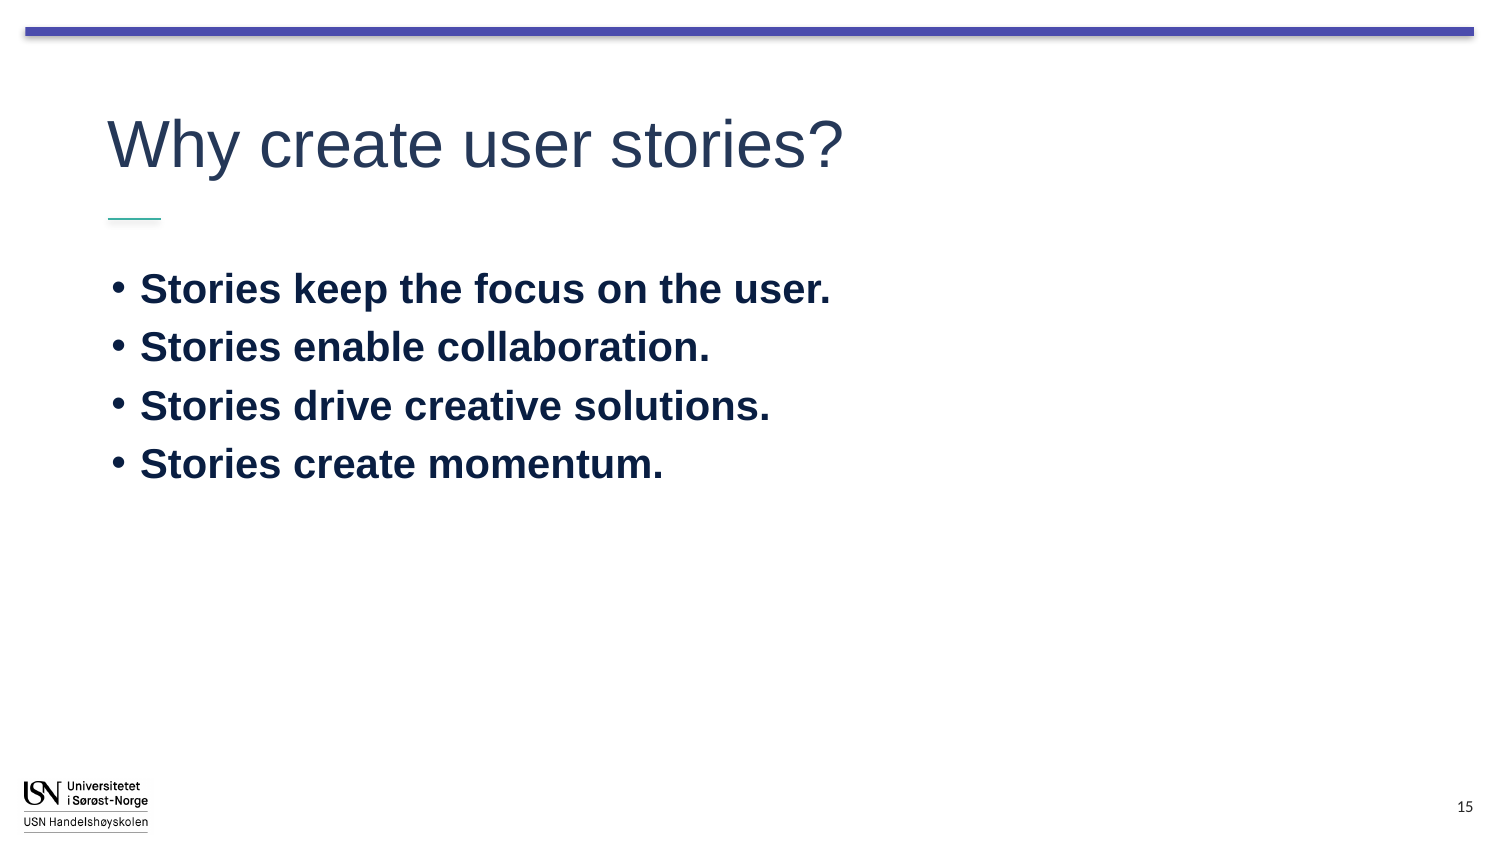

# Why create user stories?
Stories keep the focus on the user.
Stories enable collaboration.
Stories drive creative solutions.
Stories create momentum.
15